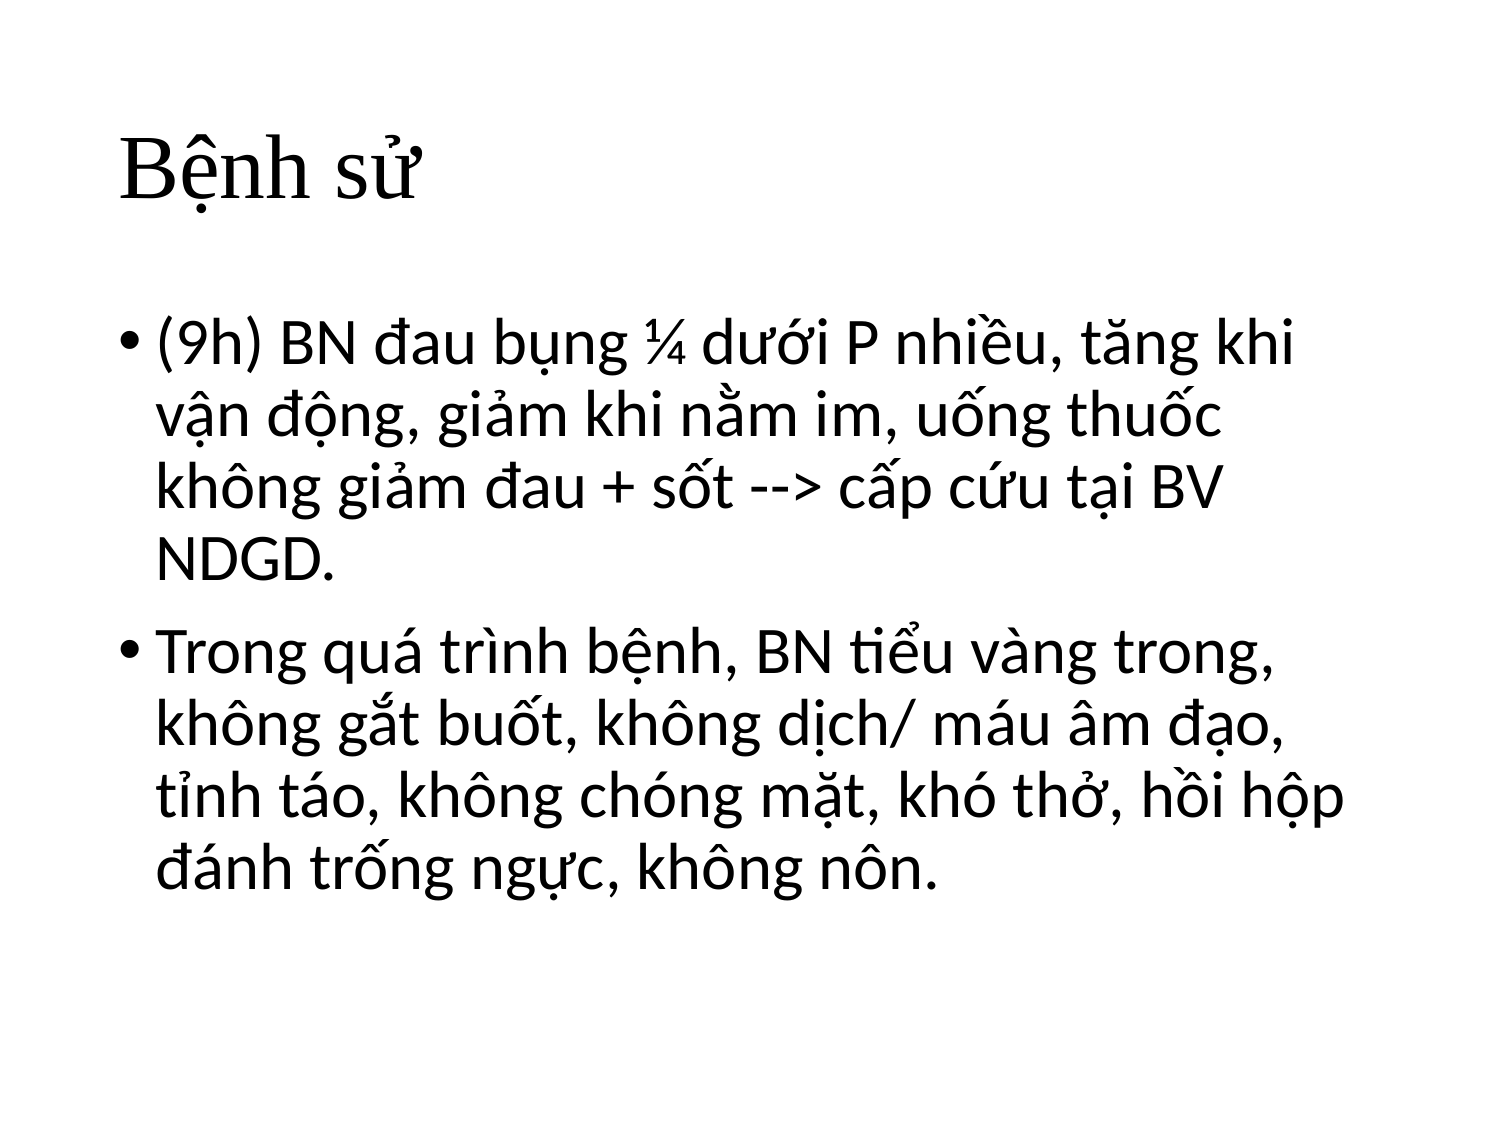

# Bệnh sử
(9h) BN đau bụng ¼ dưới P nhiều, tăng khi vận động, giảm khi nằm im, uống thuốc không giảm đau + sốt --> cấp cứu tại BV NDGD.
Trong quá trình bệnh, BN tiểu vàng trong, không gắt buốt, không dịch/ máu âm đạo, tỉnh táo, không chóng mặt, khó thở, hồi hộp đánh trống ngực, không nôn.